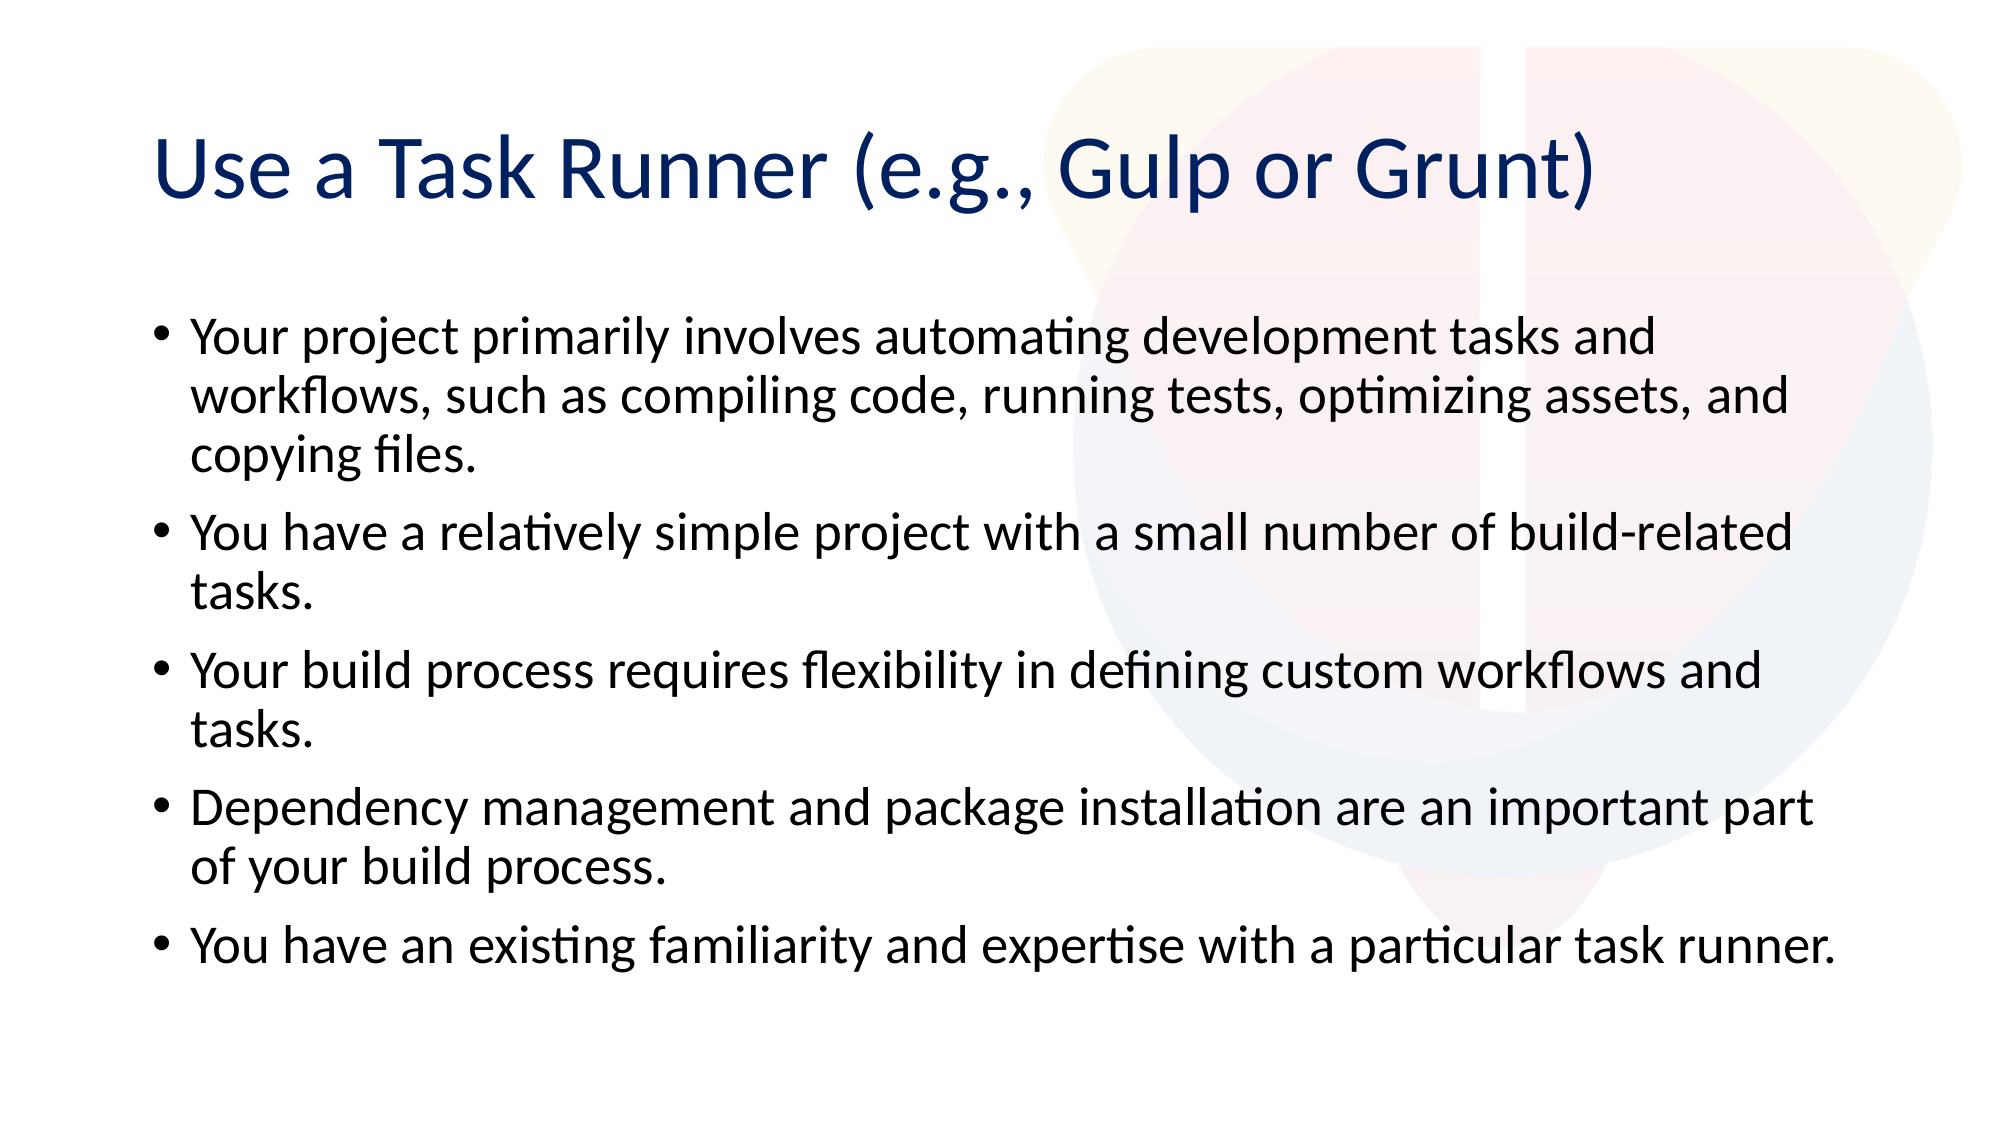

# Use a Task Runner (e.g., Gulp or Grunt)
Your project primarily involves automating development tasks and workflows, such as compiling code, running tests, optimizing assets, and copying files.
You have a relatively simple project with a small number of build-related tasks.
Your build process requires flexibility in defining custom workflows and tasks.
Dependency management and package installation are an important part of your build process.
You have an existing familiarity and expertise with a particular task runner.